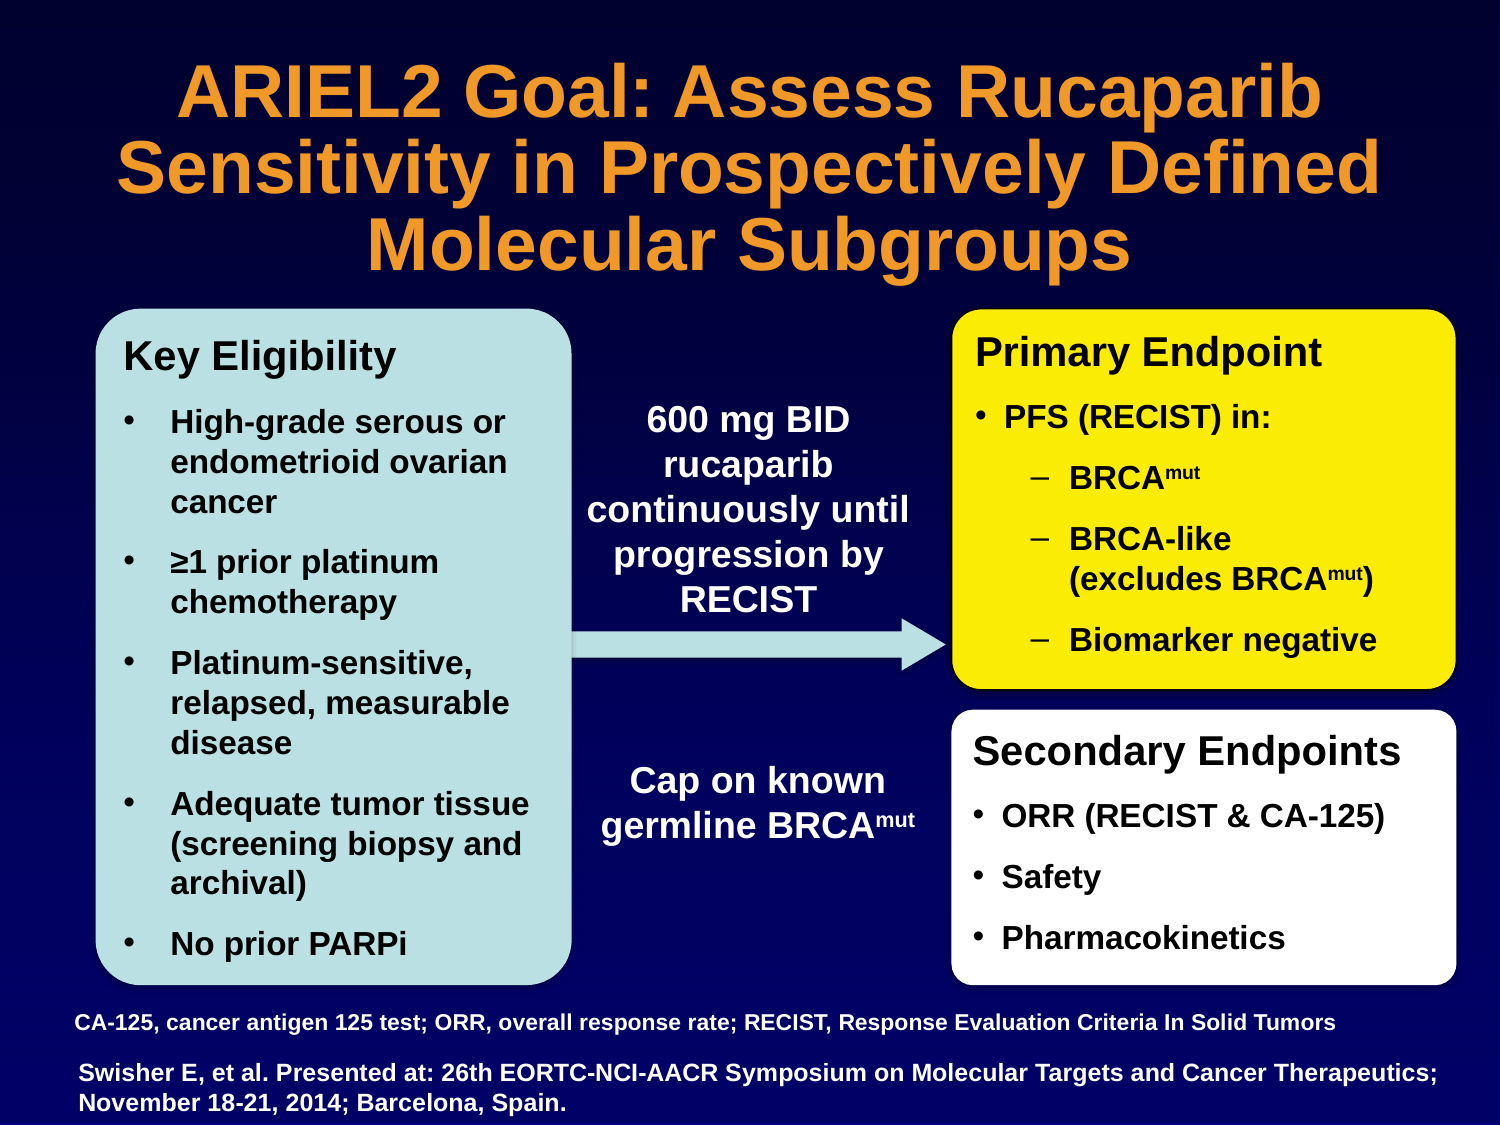

# ARIEL2 Goal: Assess Rucaparib Sensitivity in Prospectively Defined Molecular Subgroups
Key Eligibility
High-grade serous or endometrioid ovarian cancer
≥1 prior platinum chemotherapy
Platinum-sensitive, relapsed, measurable  disease
Adequate tumor tissue (screening biopsy and archival)
No prior PARPi
Primary Endpoint
PFS (RECIST) in:
BRCAmut
BRCA-like
(excludes BRCAmut)
Biomarker negative
600 mg BID rucaparib continuously until progression by RECIST

Secondary Endpoints
ORR (RECIST & CA-125)
Safety
Pharmacokinetics
Cap on known germline BRCAmut
CA-125, cancer antigen 125 test; ORR, overall response rate; RECIST, Response Evaluation Criteria In Solid Tumors
Swisher E, et al. Presented at: 26th EORTC-NCI-AACR Symposium on Molecular Targets and Cancer Therapeutics; November 18-21, 2014; Barcelona, Spain.